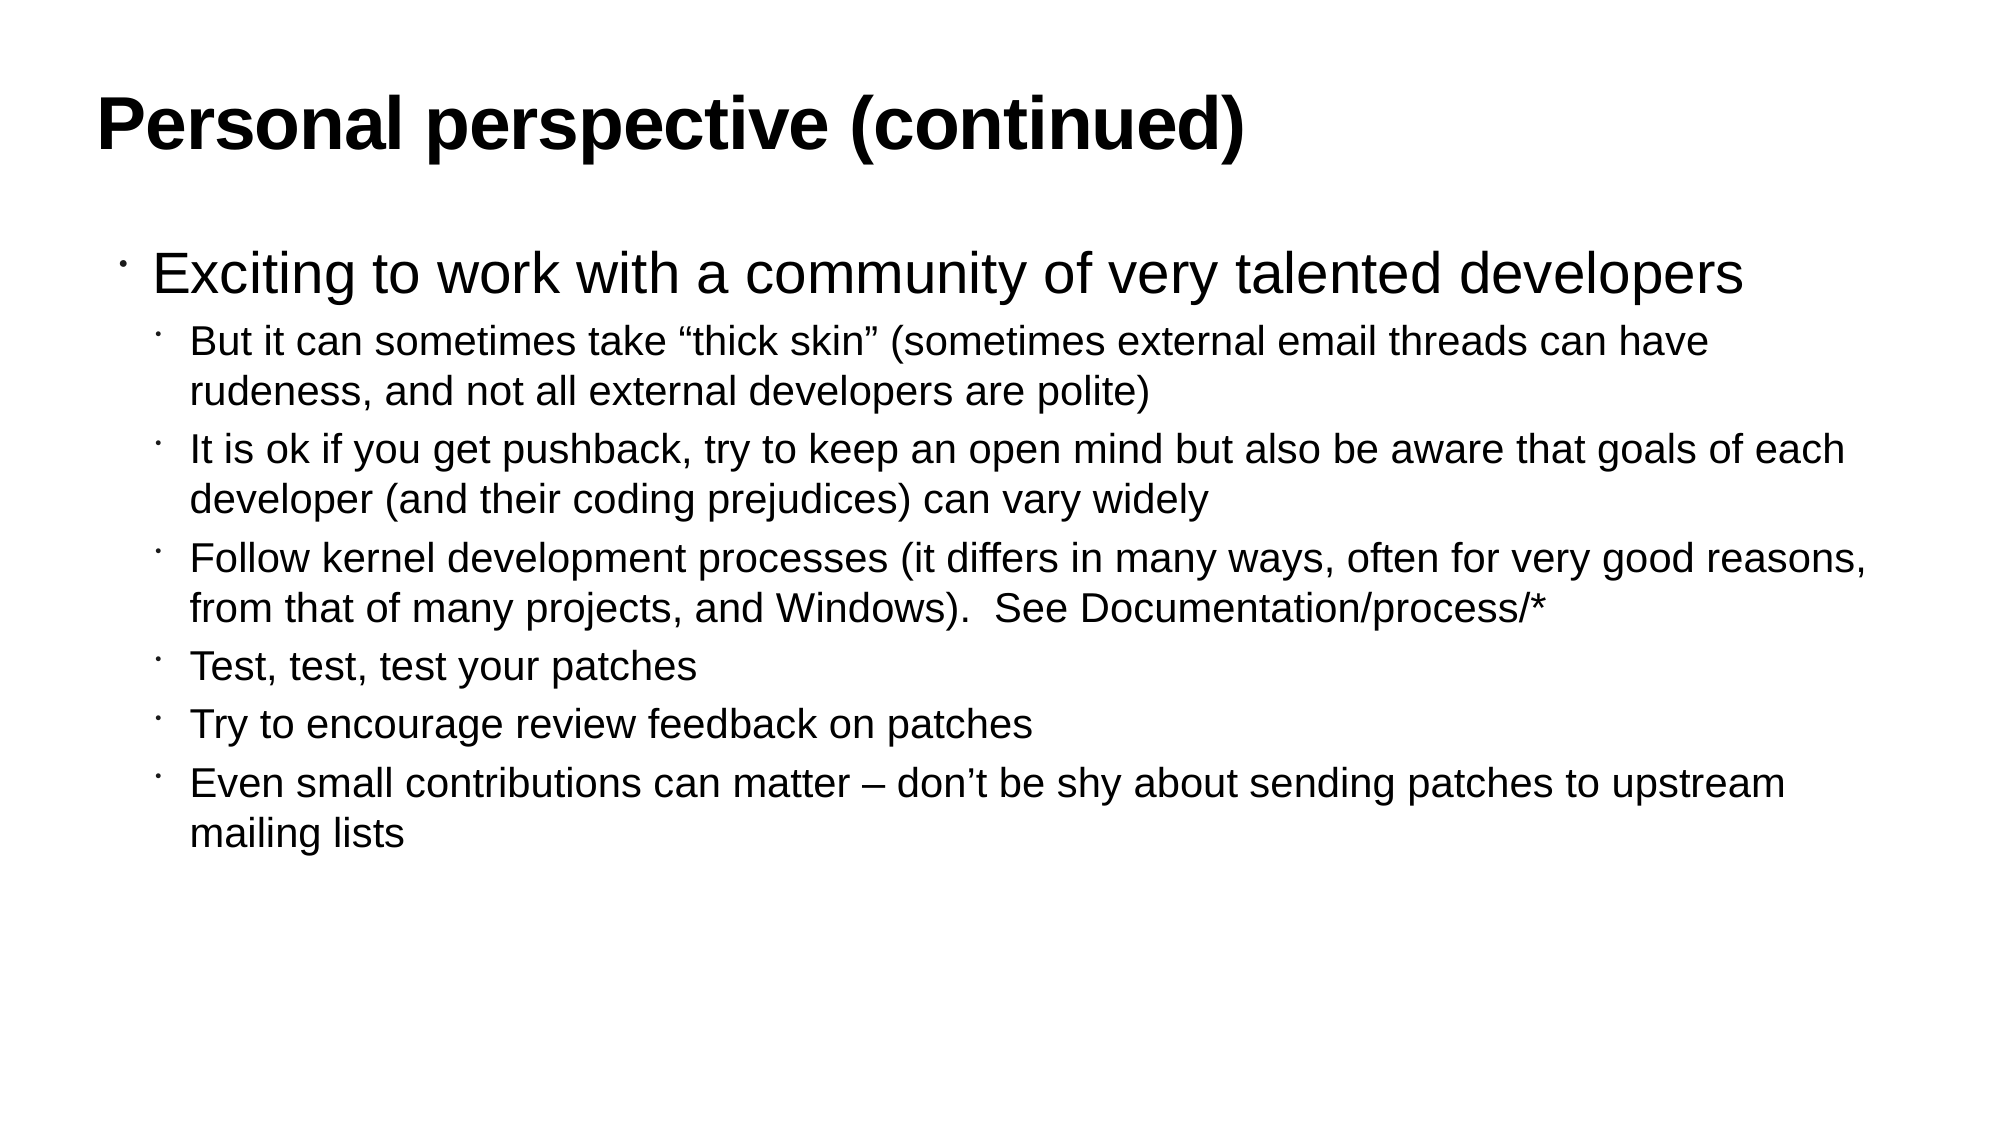

# Personal perspective (continued)
Exciting to work with a community of very talented developers
But it can sometimes take “thick skin” (sometimes external email threads can have rudeness, and not all external developers are polite)
It is ok if you get pushback, try to keep an open mind but also be aware that goals of each developer (and their coding prejudices) can vary widely
Follow kernel development processes (it differs in many ways, often for very good reasons, from that of many projects, and Windows).  See Documentation/process/*
Test, test, test your patches
Try to encourage review feedback on patches
Even small contributions can matter – don’t be shy about sending patches to upstream mailing lists